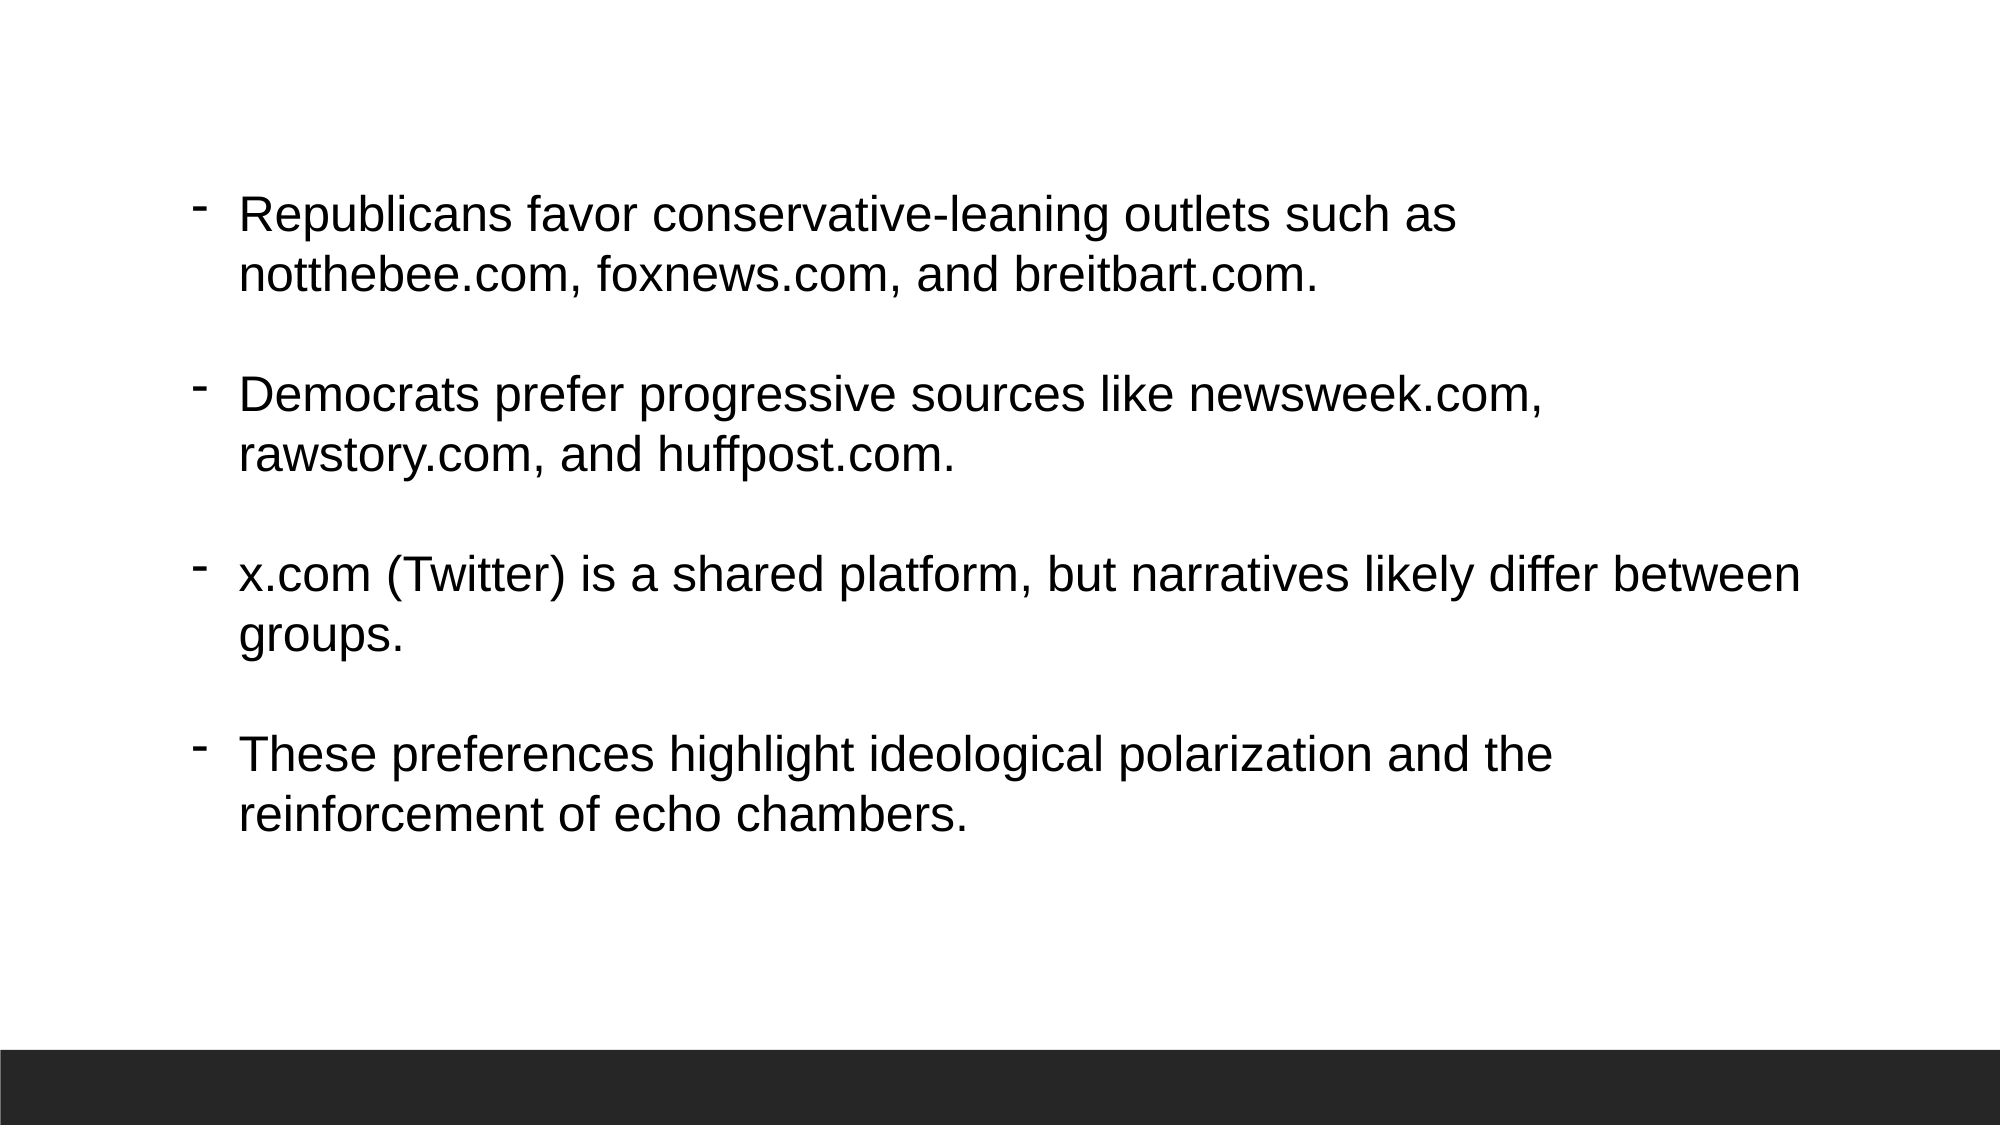

Republicans favor conservative-leaning outlets such as notthebee.com, foxnews.com, and breitbart.com.

Democrats prefer progressive sources like newsweek.com, rawstory.com, and huffpost.com.

x.com (Twitter) is a shared platform, but narratives likely differ between groups.

These preferences highlight ideological polarization and the reinforcement of echo chambers.